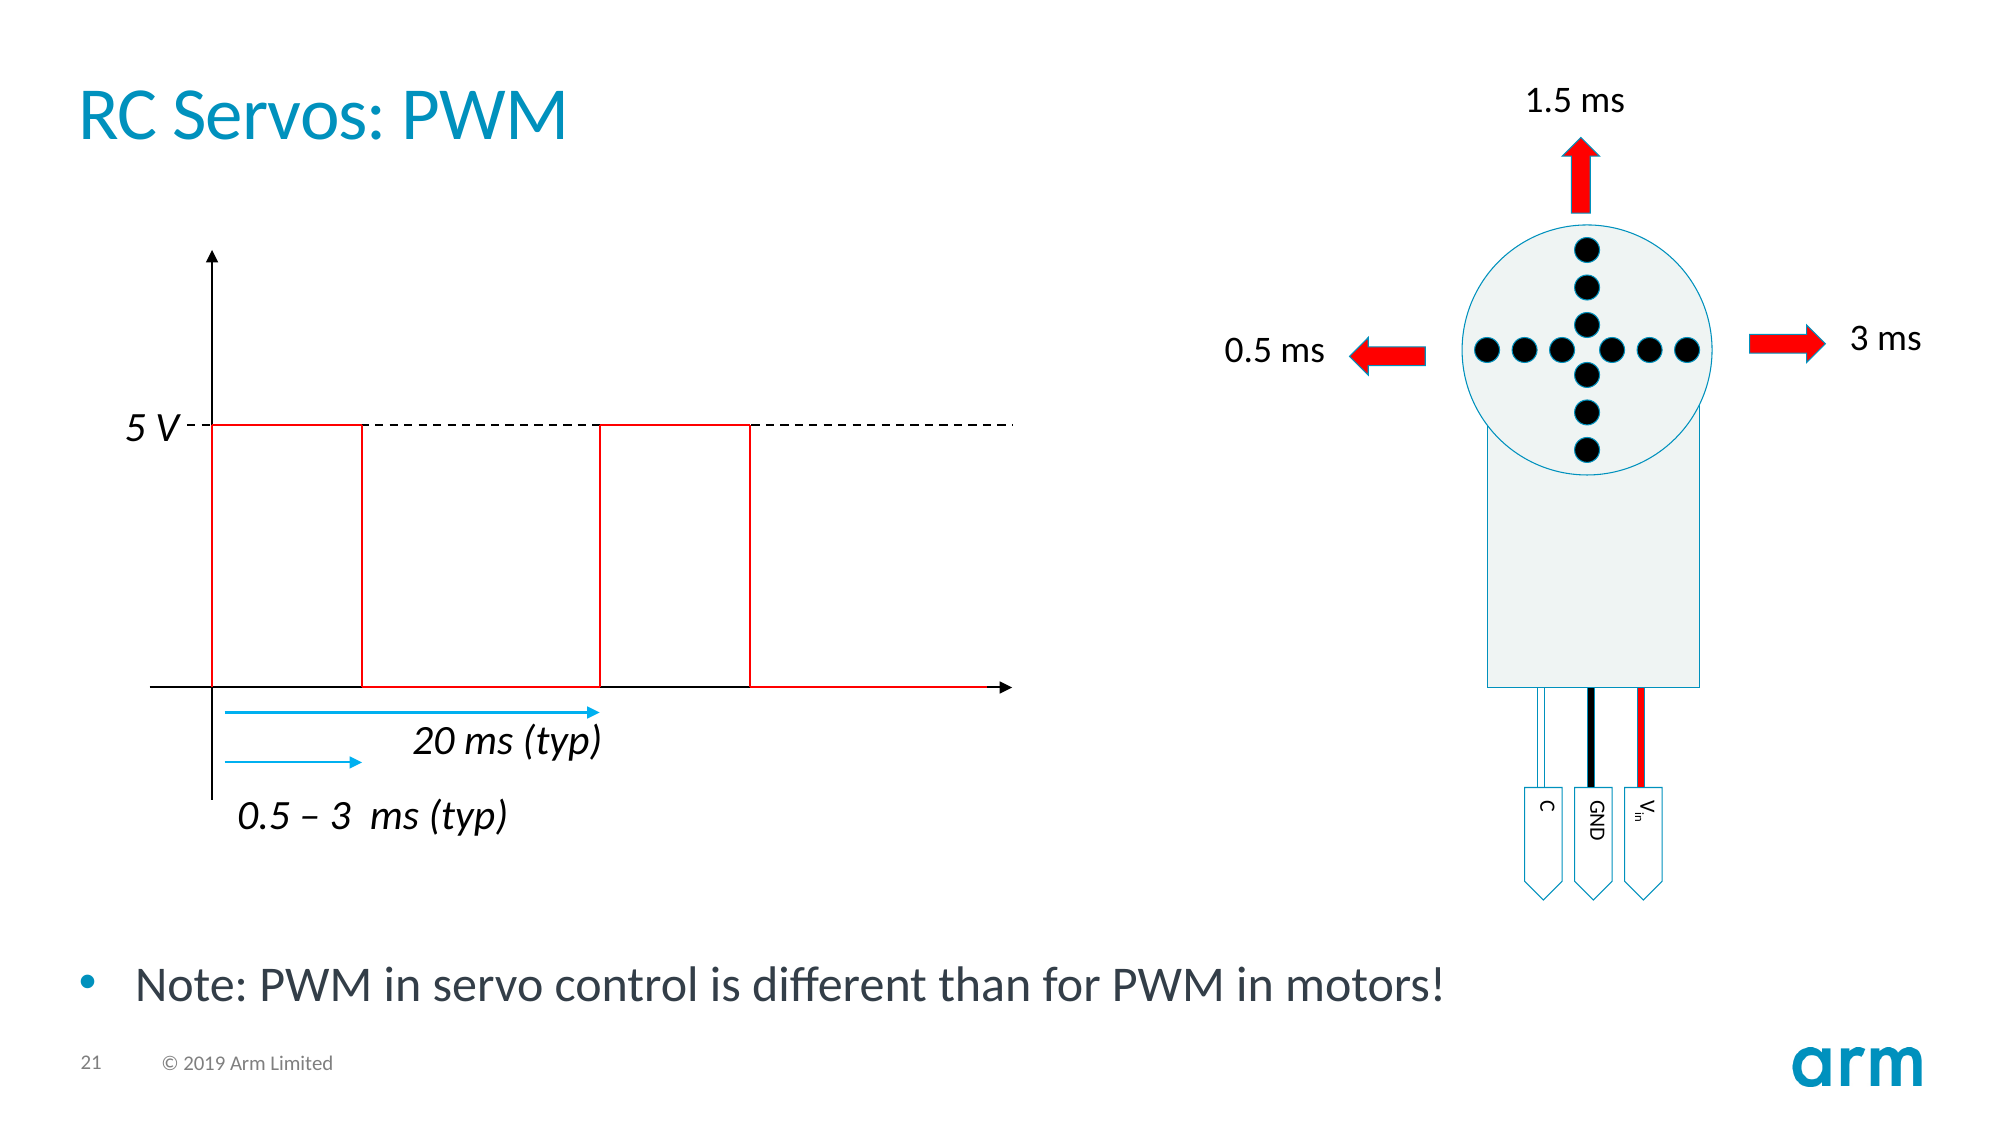

1.5 ms

# RC Servos: PWM

3 ms

0.5 ms

5 V

20 ms (typ)
0.5 – 3  ms (typ)

C

GND

Vin
Note: PWM in servo control is different than for PWM in motors!